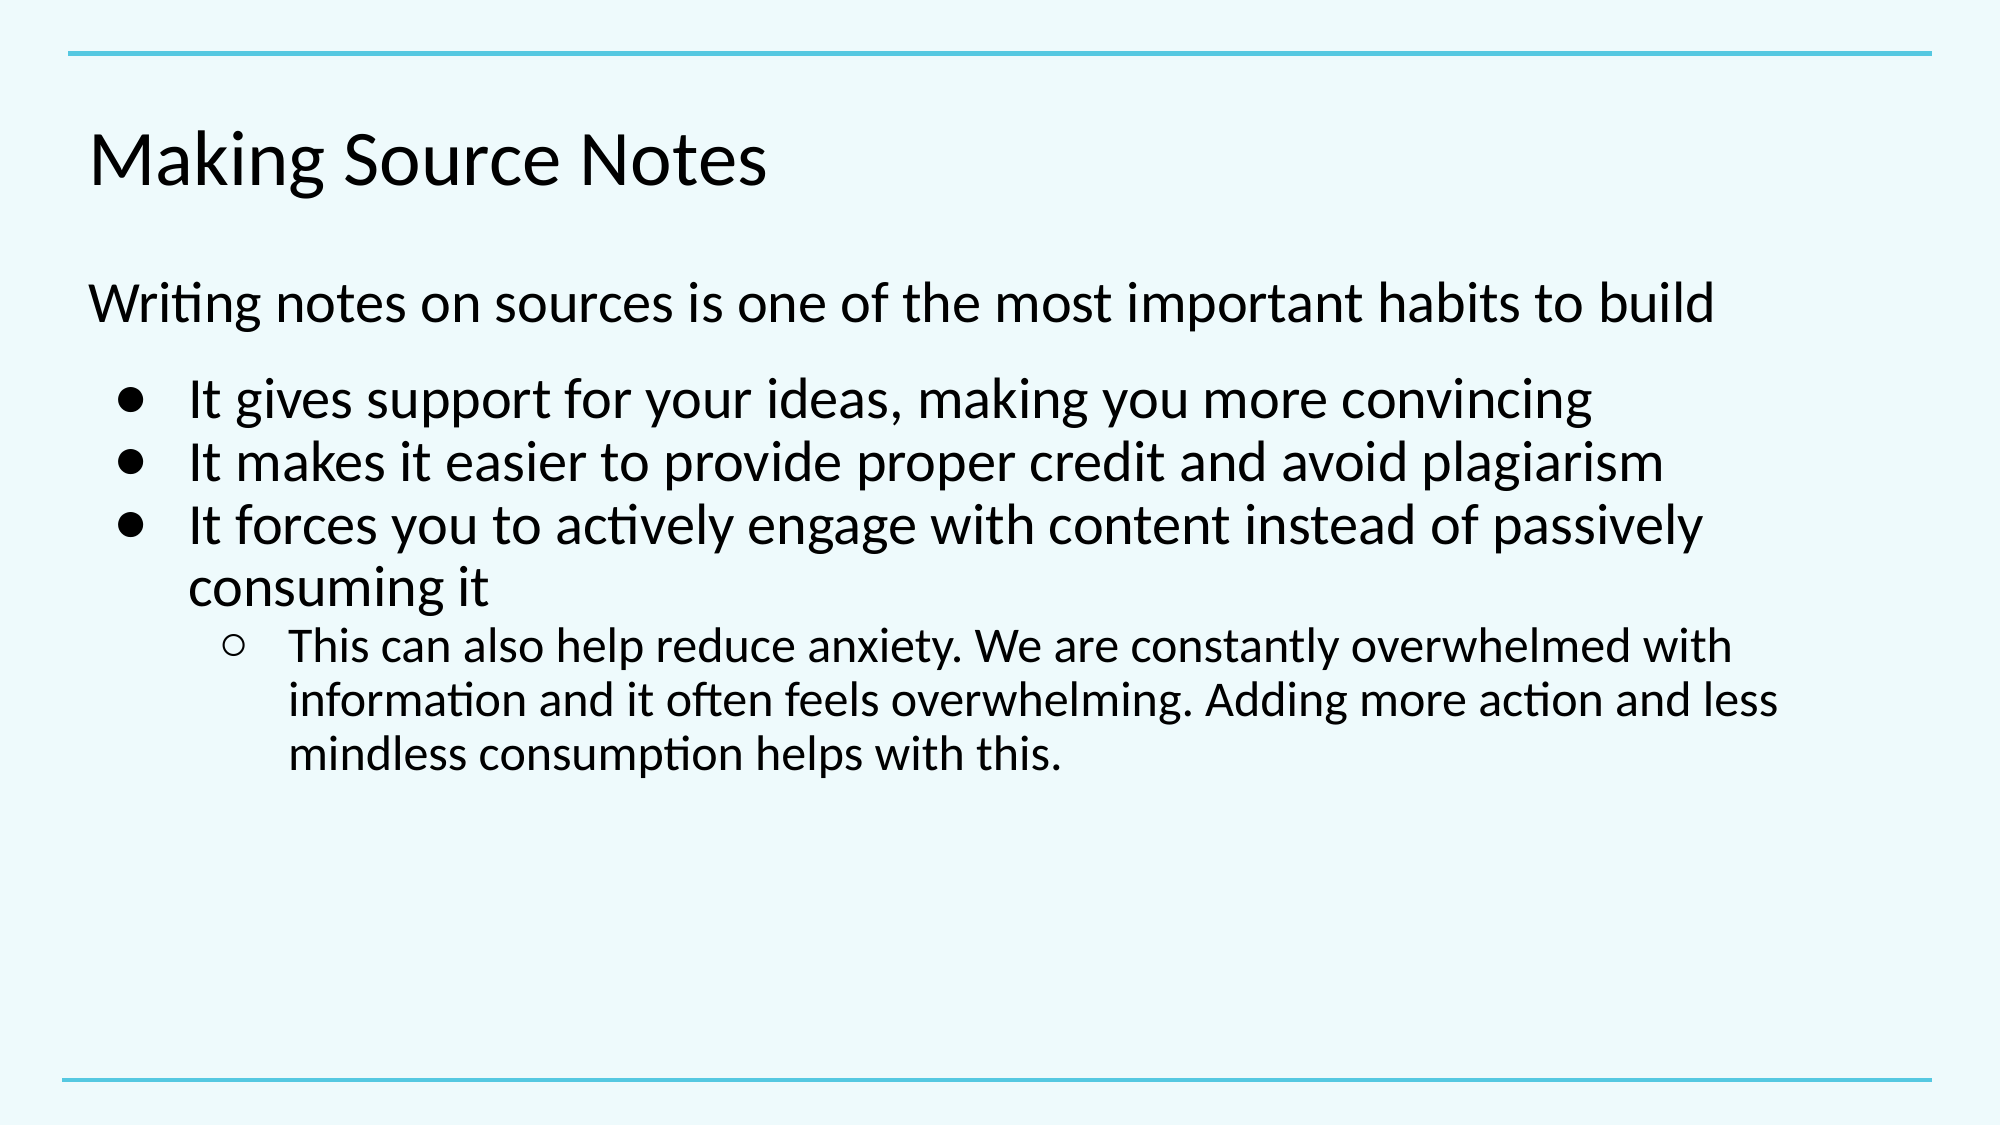

# Making Source Notes
Writing notes on sources is one of the most important habits to build
It gives support for your ideas, making you more convincing
It makes it easier to provide proper credit and avoid plagiarism
It forces you to actively engage with content instead of passively consuming it
This can also help reduce anxiety. We are constantly overwhelmed with information and it often feels overwhelming. Adding more action and less mindless consumption helps with this.